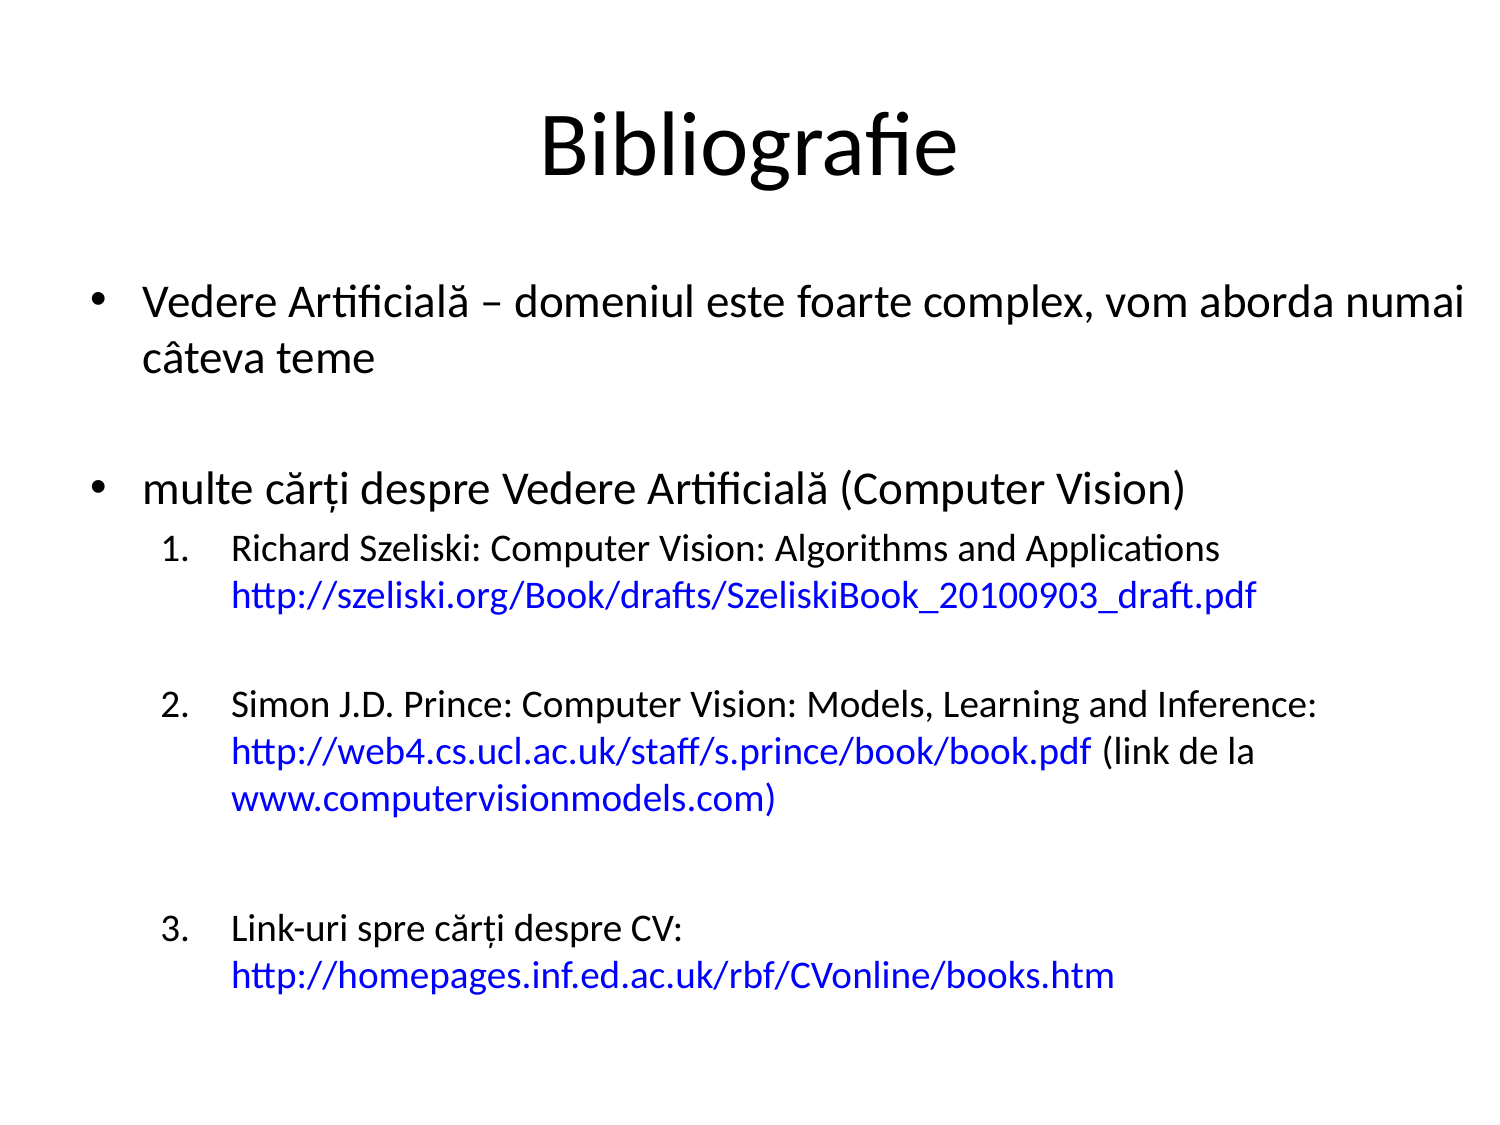

# Bibliografie
Vedere Artificială – domeniul este foarte complex, vom aborda numai câteva teme

multe cărți despre Vedere Artificială (Computer Vision)
Richard Szeliski: Computer Vision: Algorithms and Applications           http://szeliski.org/Book/drafts/SzeliskiBook_20100903_draft.pdf

Simon J.D. Prince: Computer Vision: Models, Learning and Inference: http://web4.cs.ucl.ac.uk/staff/s.prince/book/book.pdf (link de la www.computervisionmodels.com)

Link-uri spre cărți despre CV: http://homepages.inf.ed.ac.uk/rbf/CVonline/books.htm